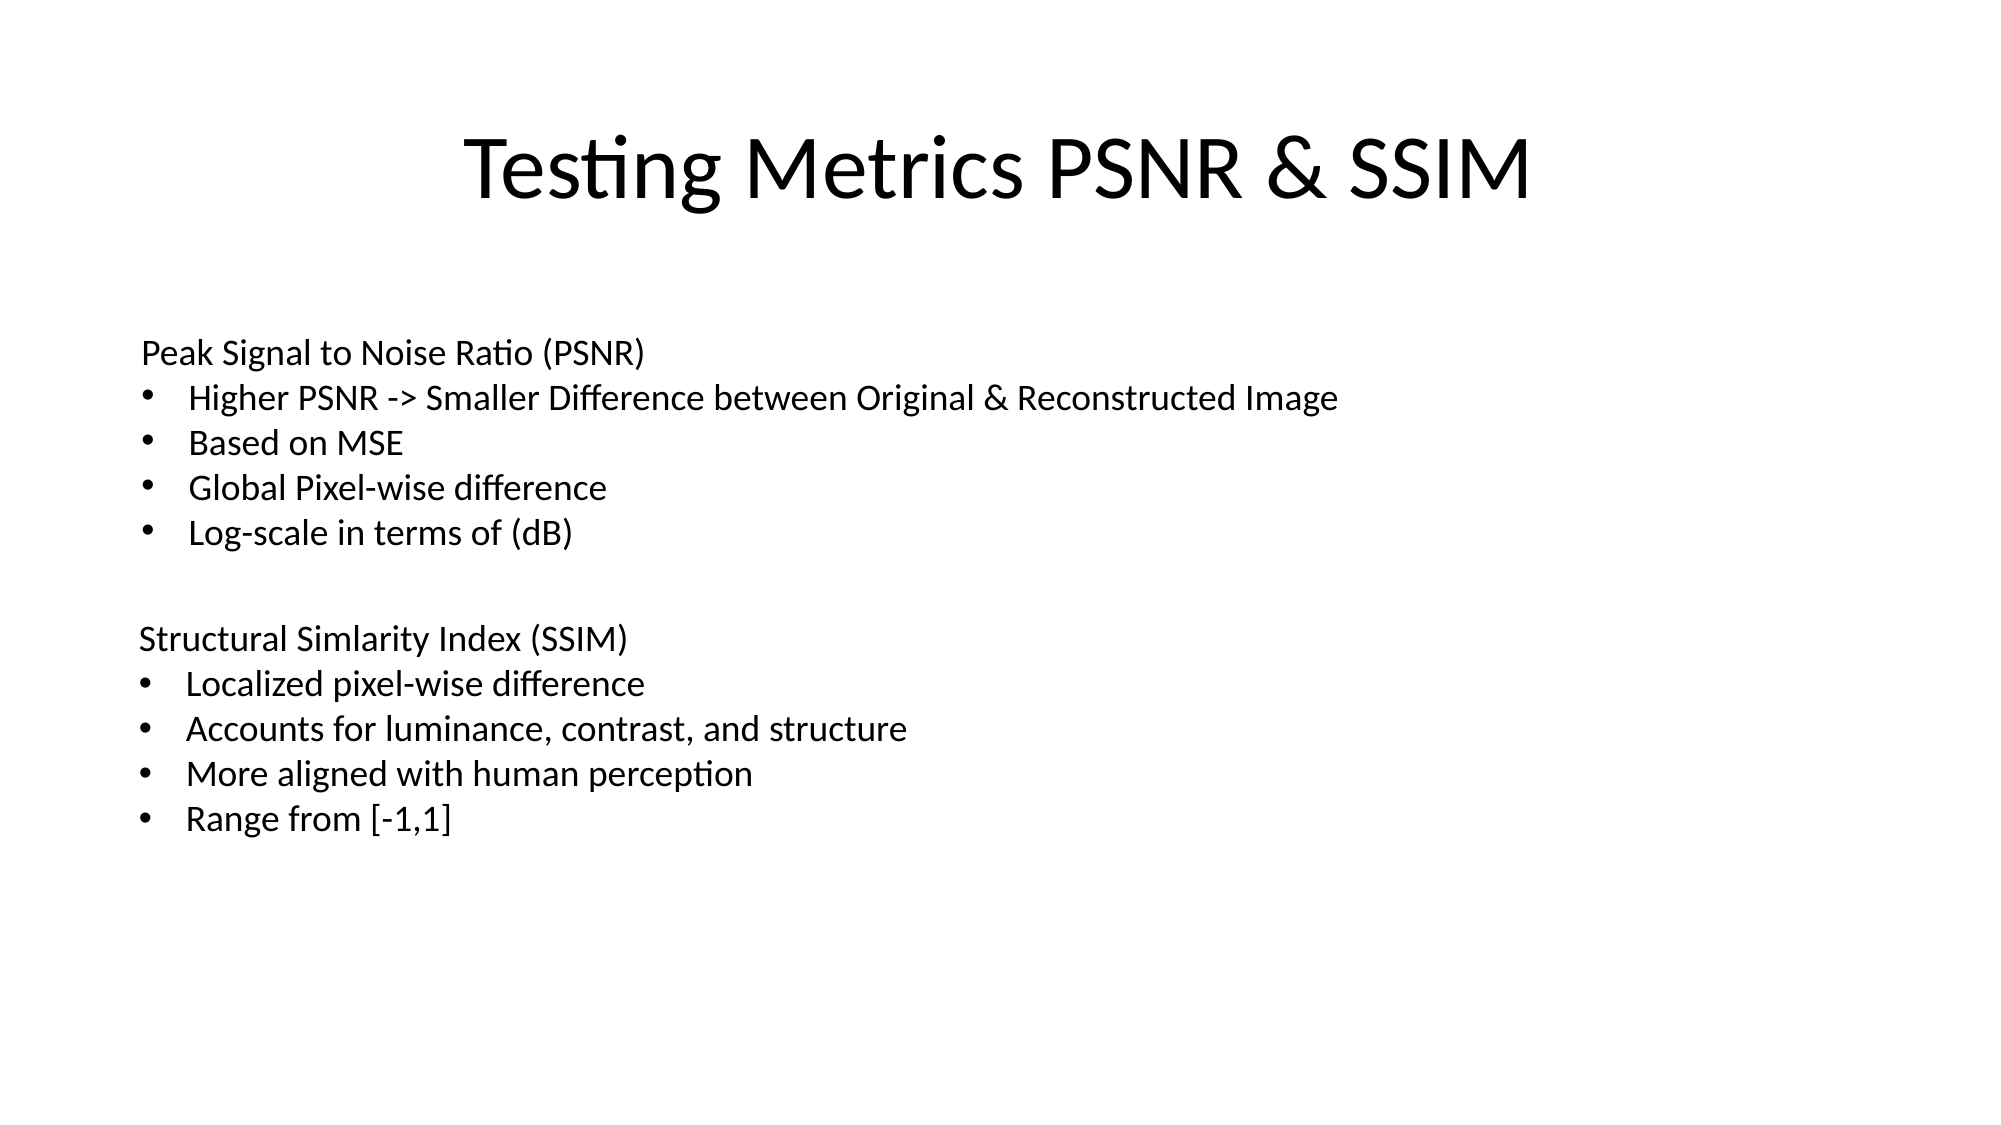

# Testing Metrics PSNR & SSIM
Peak Signal to Noise Ratio (PSNR)
Higher PSNR -> Smaller Difference between Original & Reconstructed Image
Based on MSE
Global Pixel-wise difference
Log-scale in terms of (dB)
Structural Simlarity Index (SSIM)
Localized pixel-wise difference
Accounts for luminance, contrast, and structure
More aligned with human perception
Range from [-1,1]